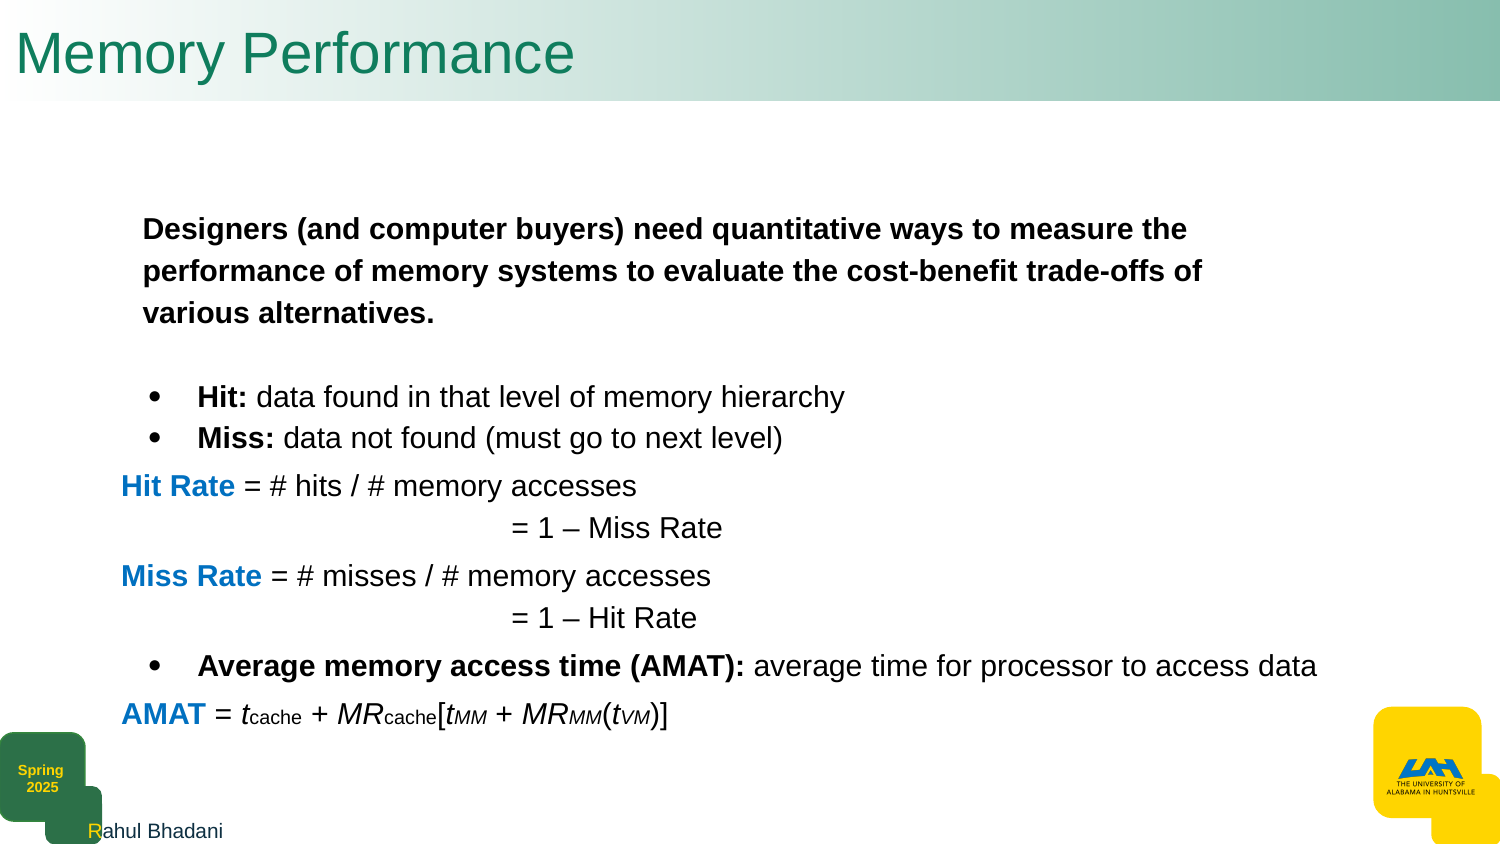

# Memory Performance​
Designers (and computer buyers) need quantitative ways to measure the
performance of memory systems to evaluate the cost-benefit trade-offs of
various alternatives.

Hit: data found in that level of memory hierarchy​
Miss: data not found (must go to next level)​
​
Hit Rate = # hits / # memory accesses​
= 1 – Miss Rate​
​
Miss Rate = # misses / # memory accesses​
= 1 – Hit Rate​
​
Average memory access time (AMAT): average time for processor to access data​
​
AMAT = tcache + MRcache[tMM + MRMM(tVM)]​